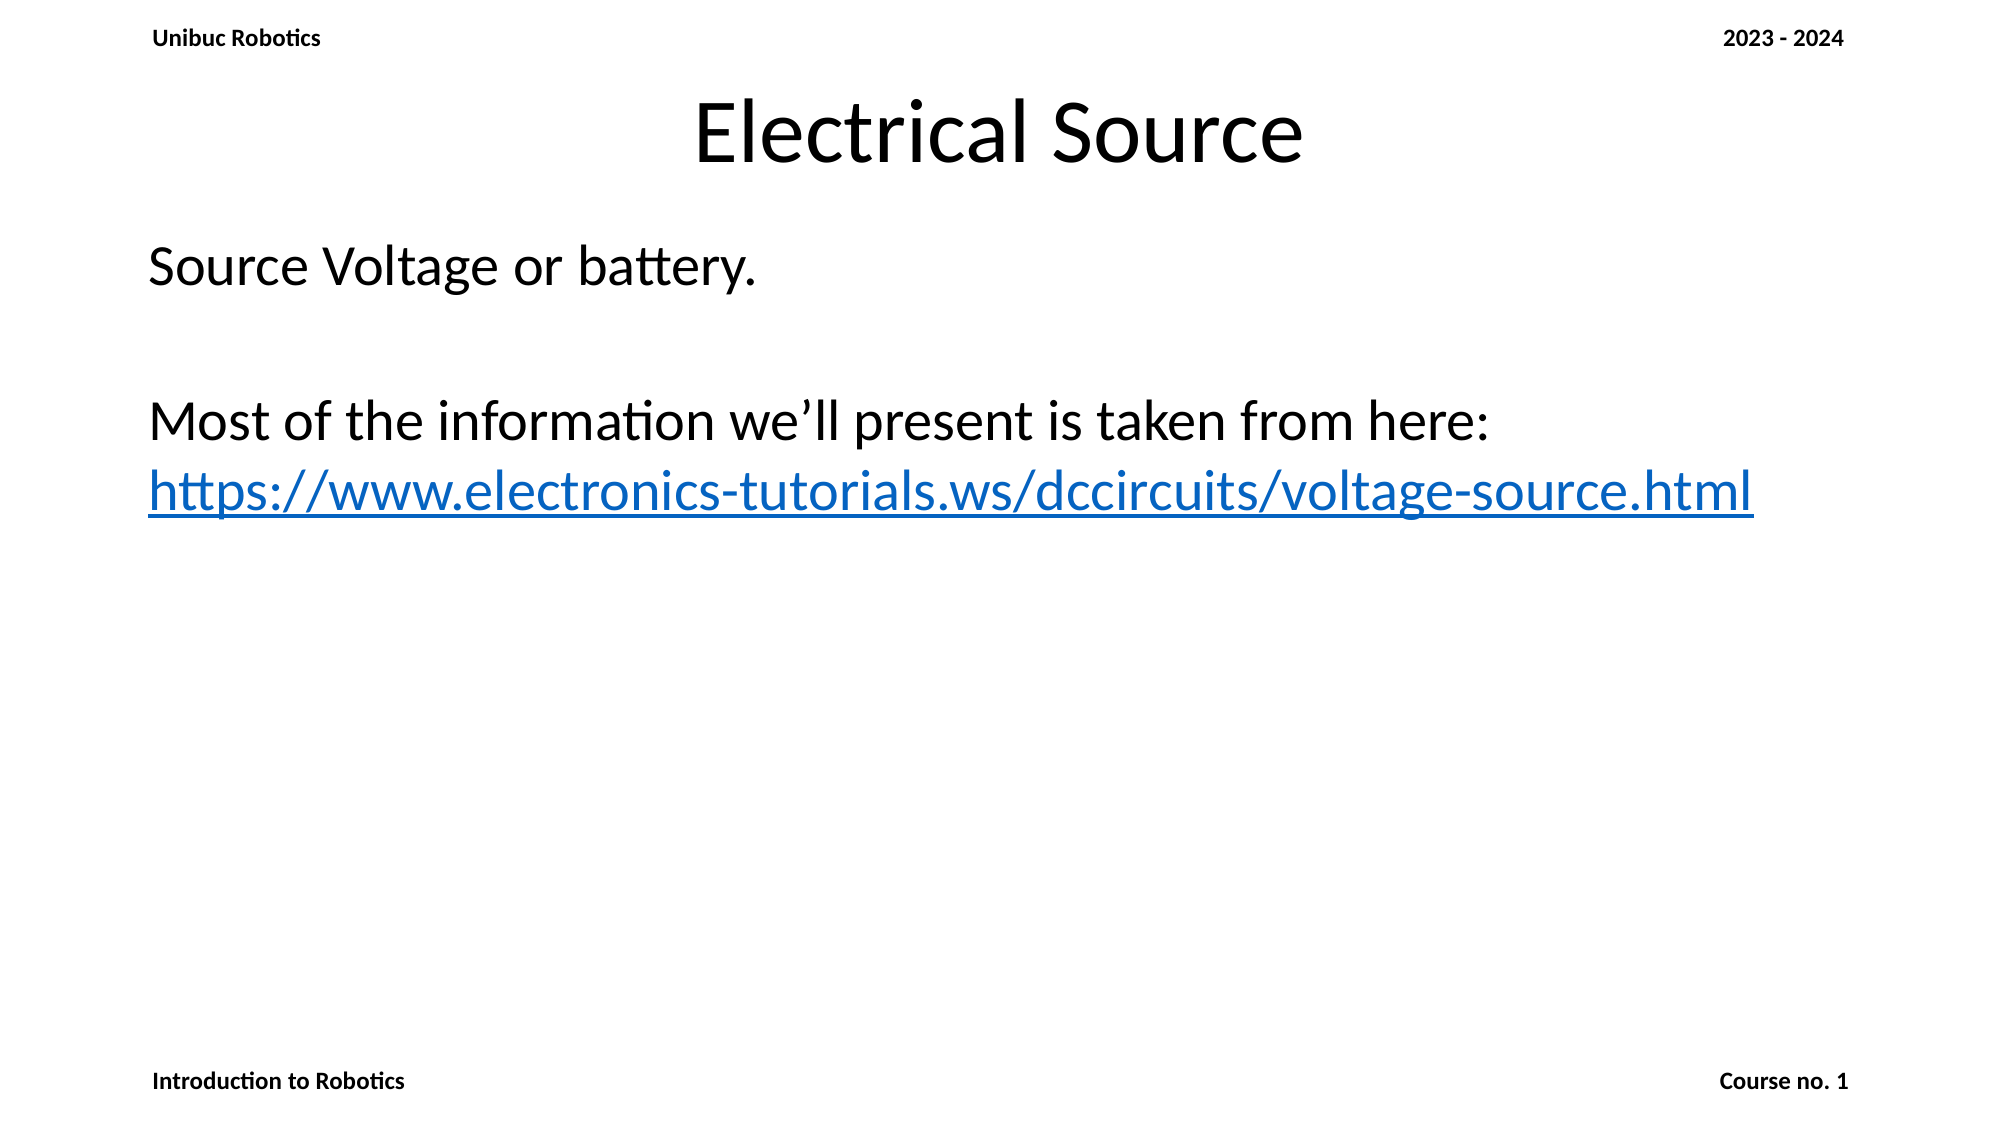

# Electrical Source
Source Voltage or battery.

Most of the information we’ll present is taken from here: https://www.electronics-tutorials.ws/dccircuits/voltage-source.html